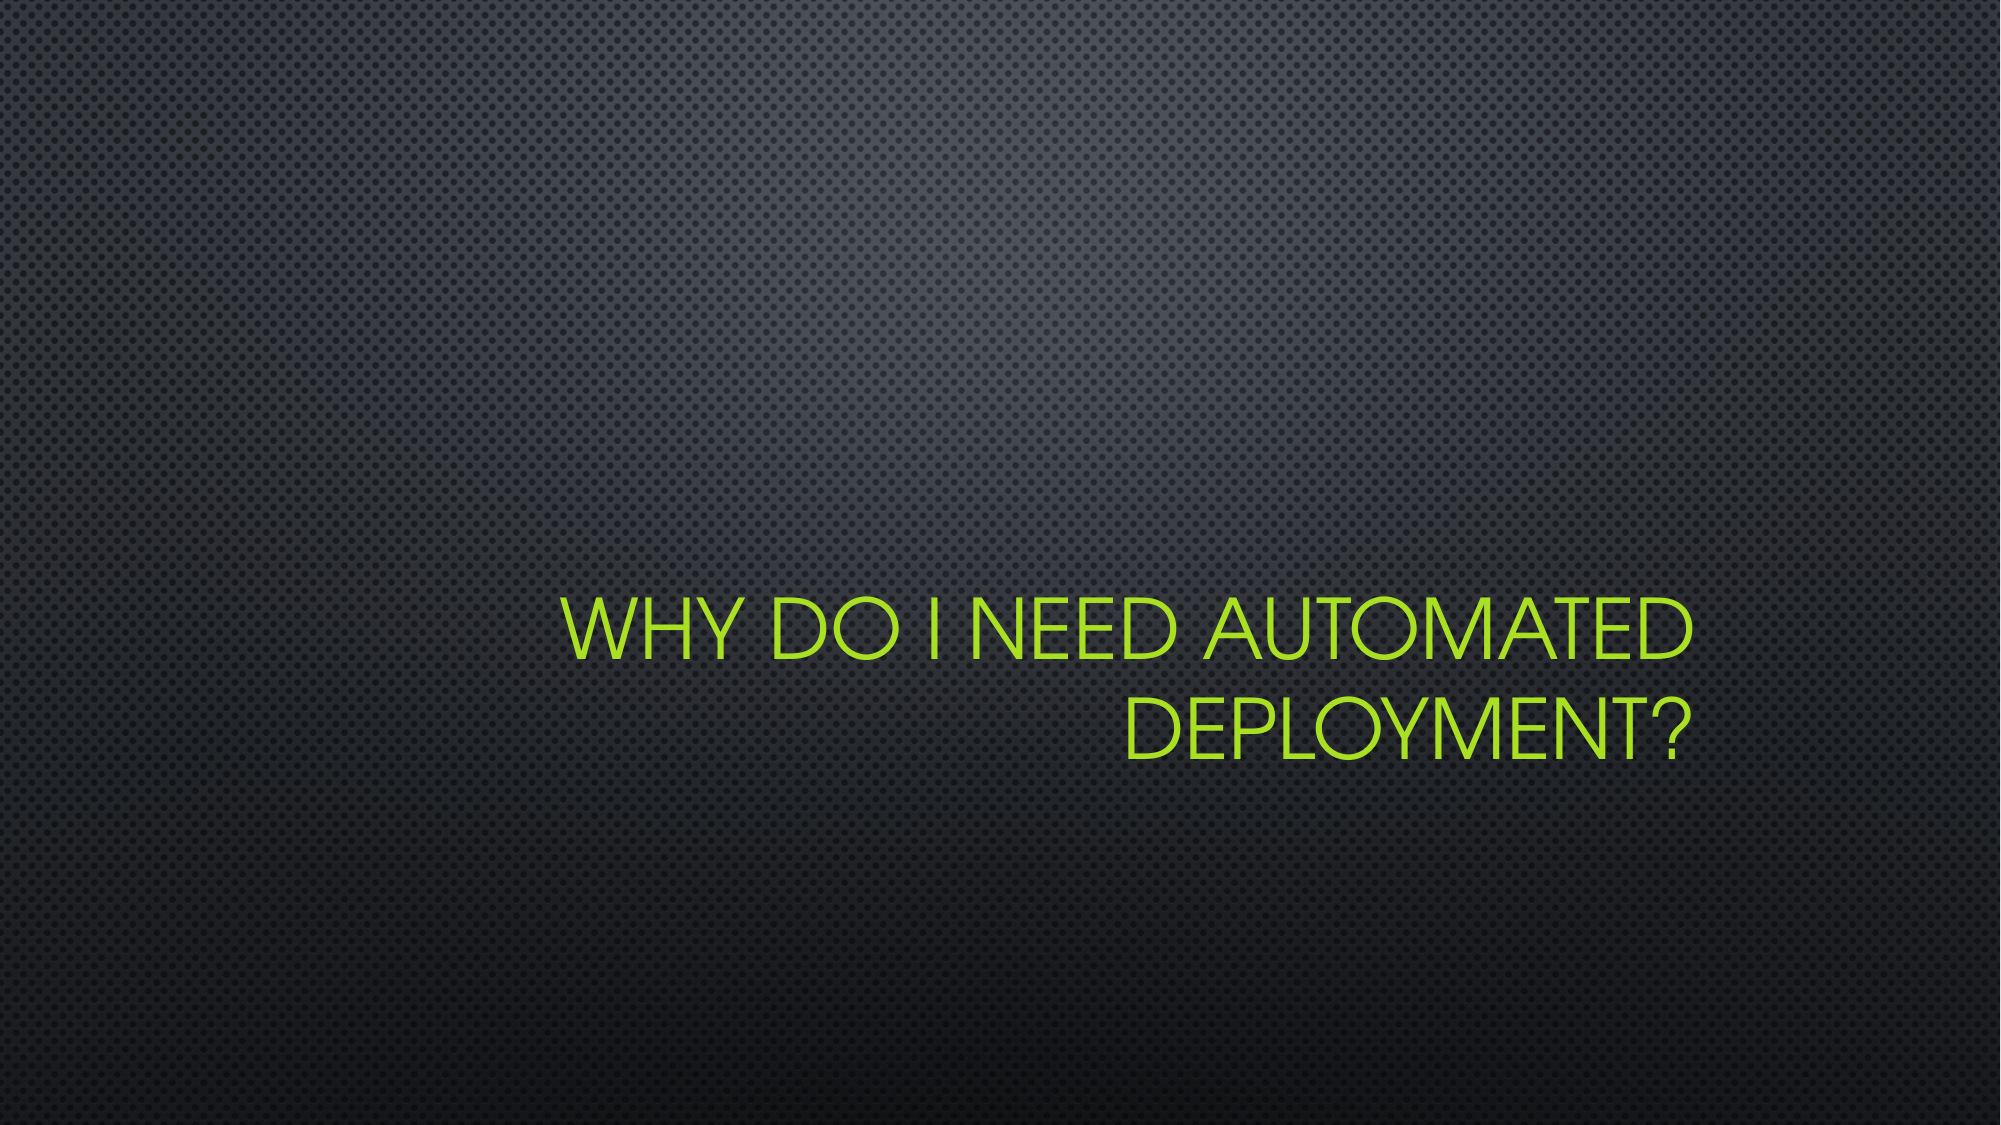

# Why do I need automated deployment?